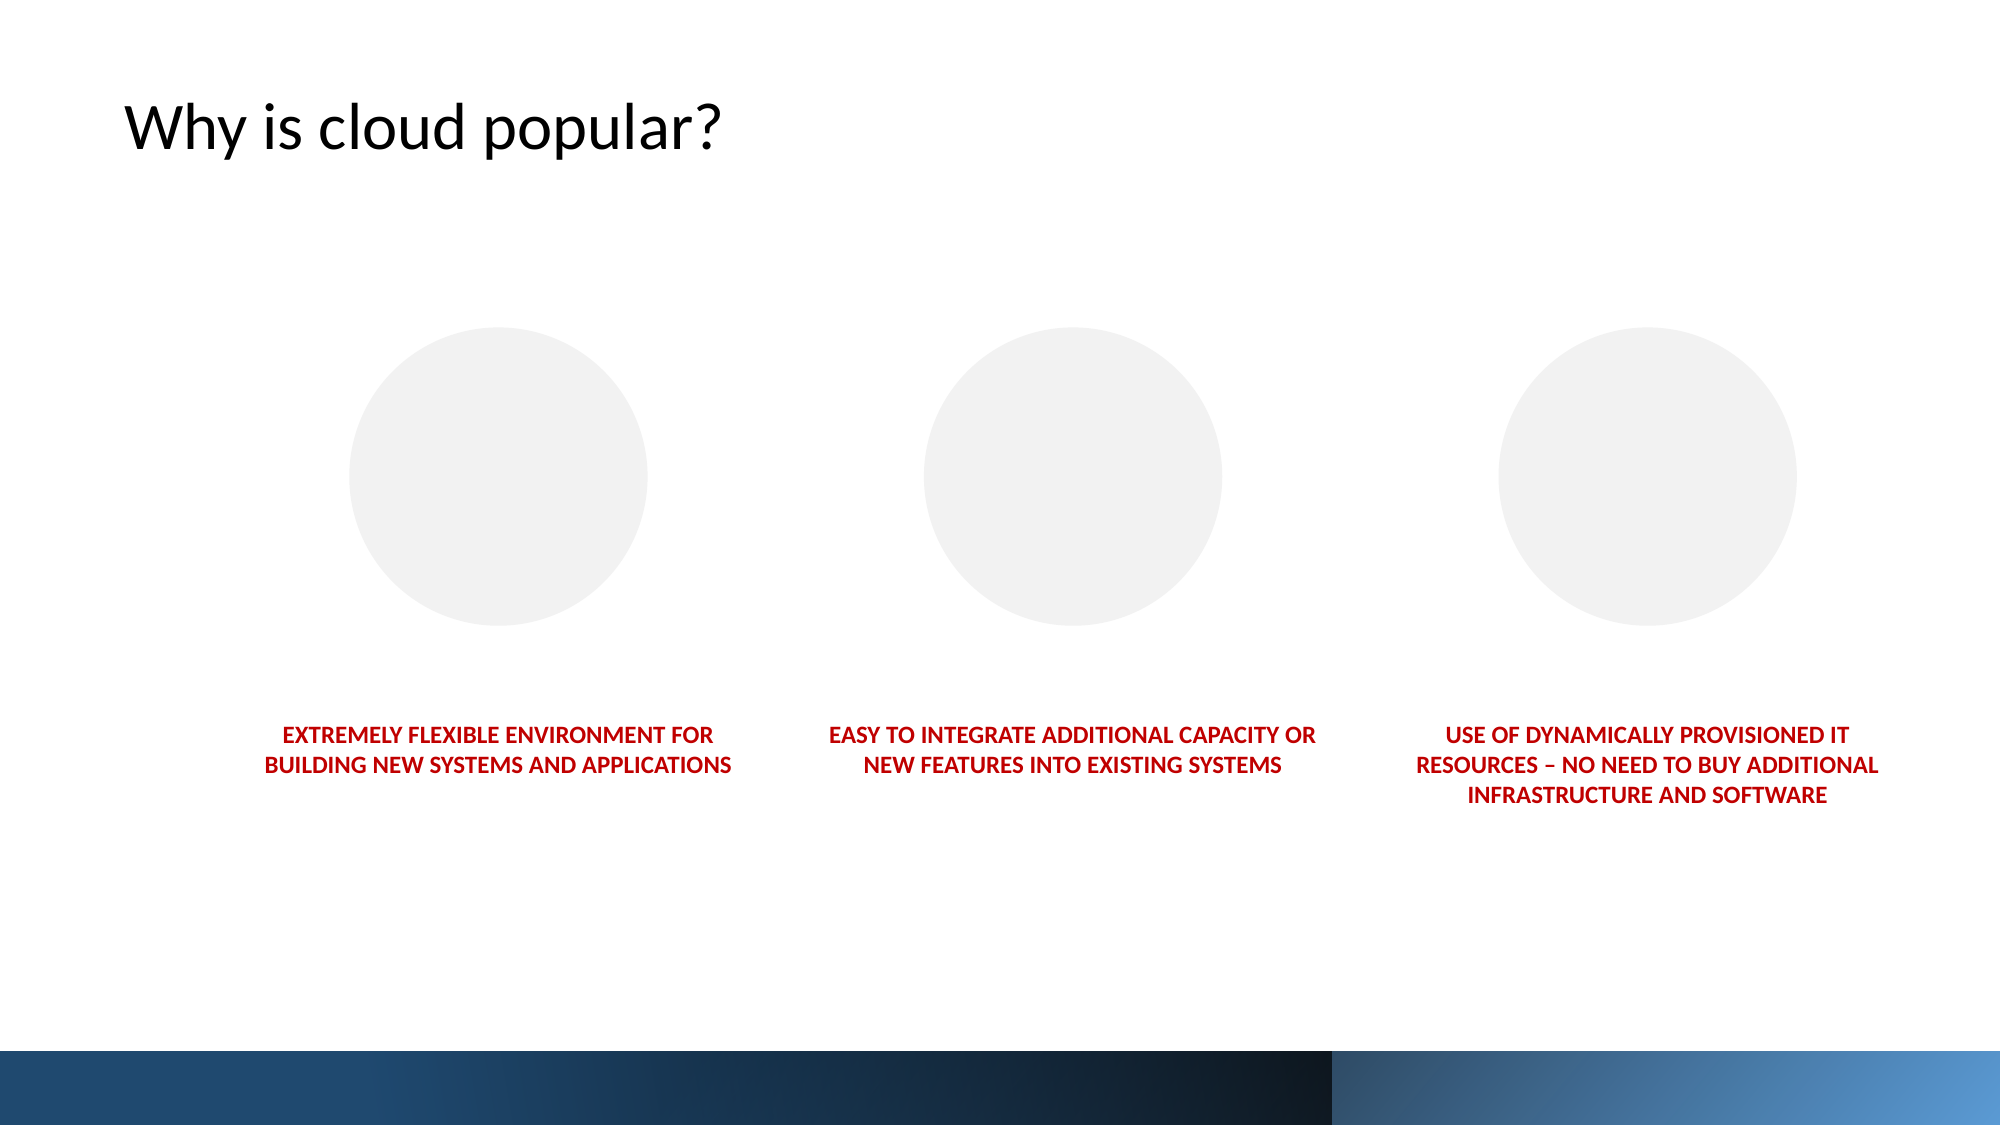

Why is cloud popular?

Extremely flexible environment for building new systems and applications​
Easy to integrate additional capacity or new features into existing systems​
Use of dynamically provisioned IT resources – no need to buy additional infrastructure and software​